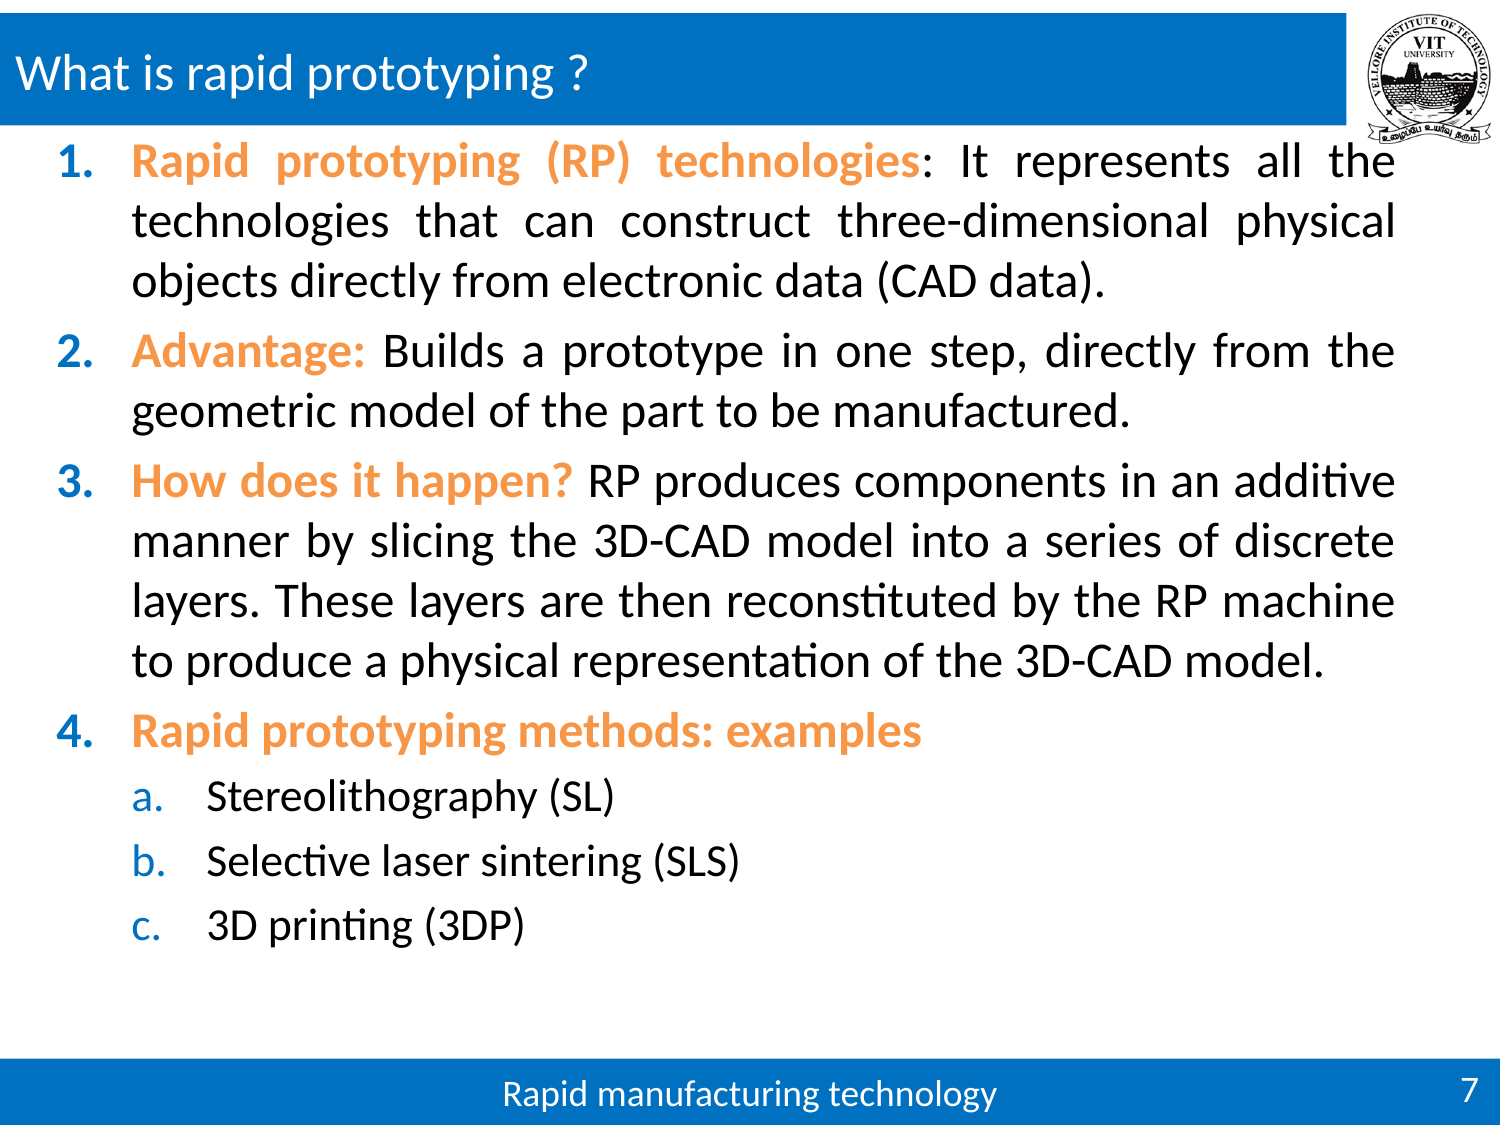

# What is rapid prototyping ?
Rapid prototyping (RP) technologies: It represents all the technologies that can construct three-dimensional physical objects directly from electronic data (CAD data).
Advantage: Builds a prototype in one step, directly from the geometric model of the part to be manufactured.
How does it happen? RP produces components in an additive manner by slicing the 3D-CAD model into a series of discrete layers. These layers are then reconstituted by the RP machine to produce a physical representation of the 3D-CAD model.
Rapid prototyping methods: examples
Stereolithography (SL)
Selective laser sintering (SLS)
3D printing (3DP)

7
Rapid manufacturing technology